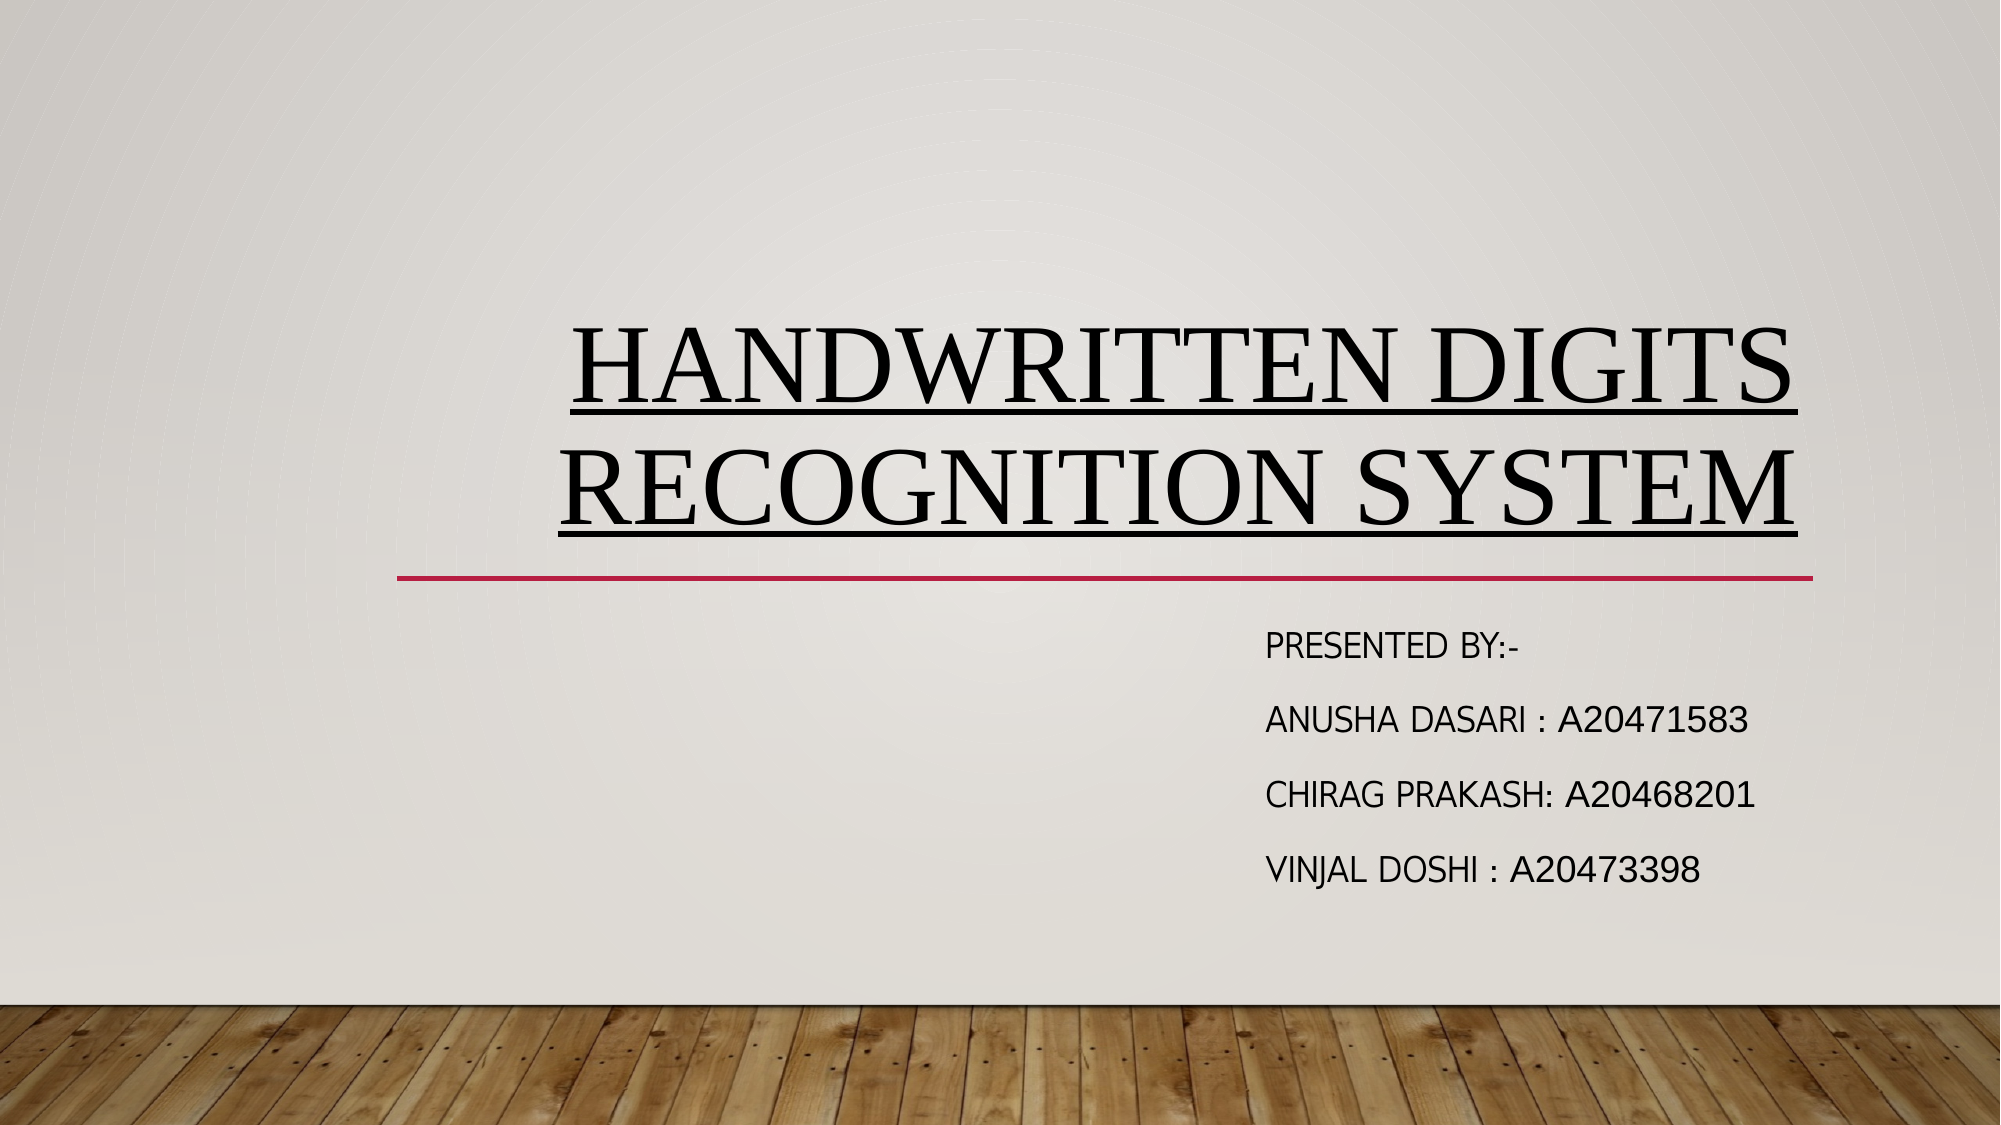

# Handwritten digits recognition system
Presented by:-
Anusha Dasari : A20471583
Chirag Prakash: A20468201
Vinjal doshi : A20473398